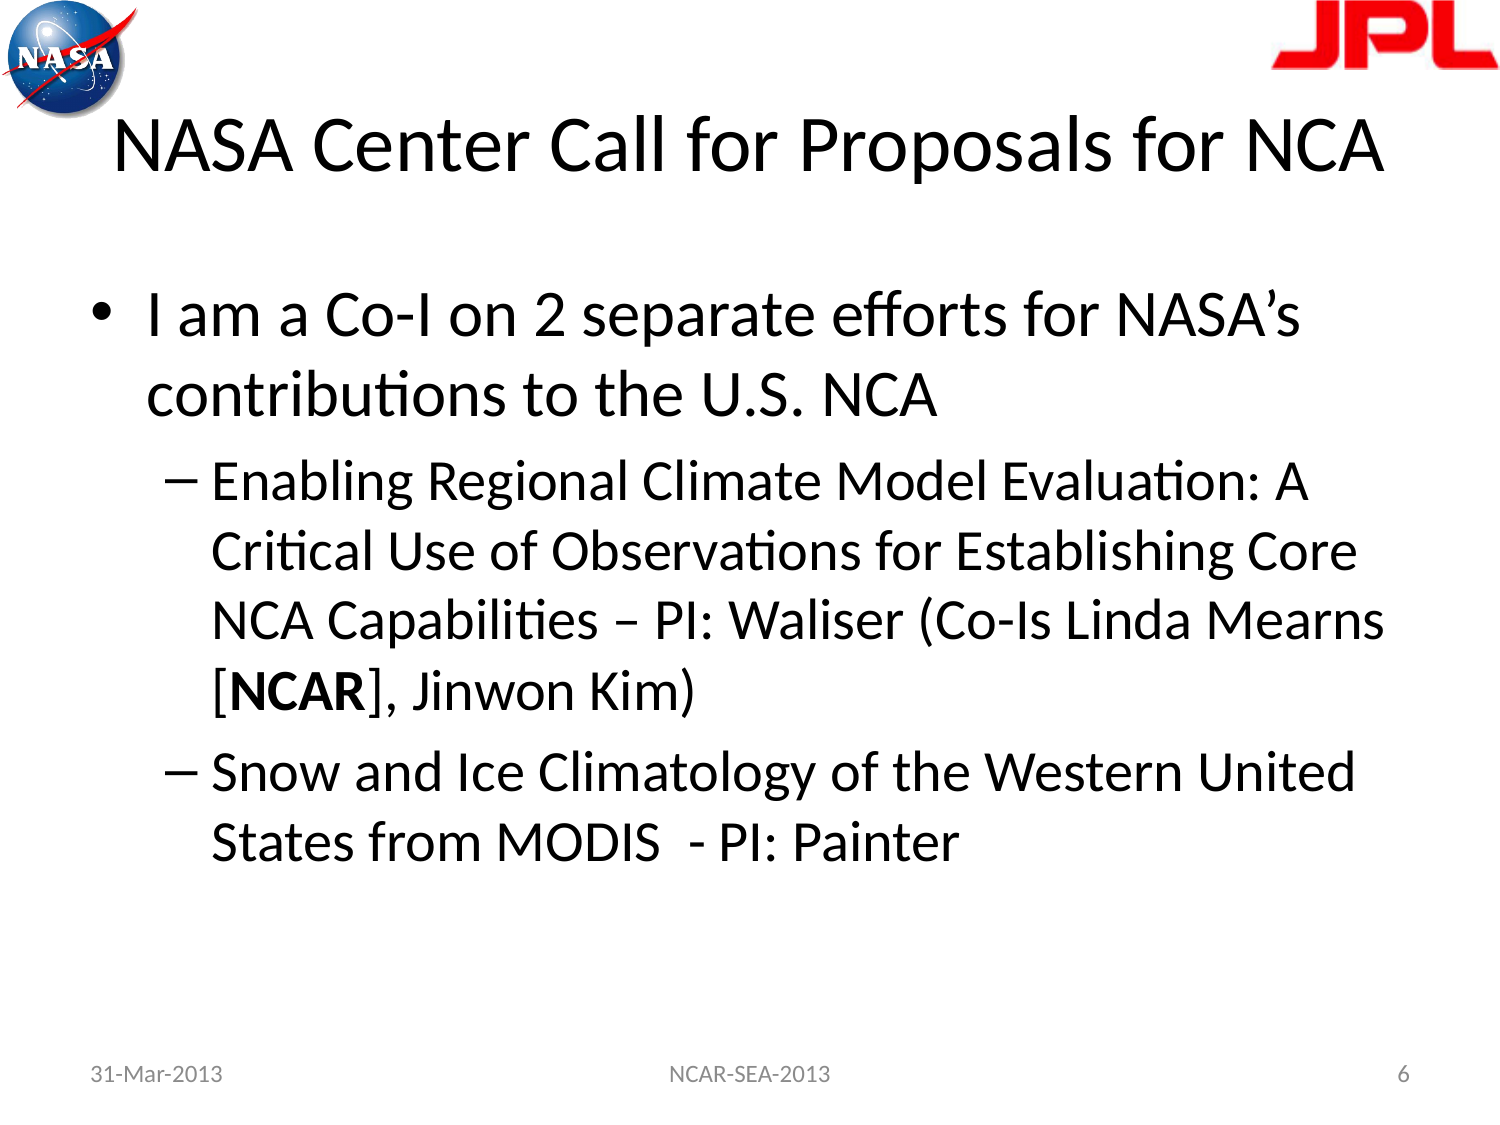

# NASA Center Call for Proposals for NCA
I am a Co-I on 2 separate efforts for NASA’s contributions to the U.S. NCA
Enabling Regional Climate Model Evaluation: A Critical Use of Observations for Establishing Core NCA Capabilities – PI: Waliser (Co-Is Linda Mearns [NCAR], Jinwon Kim)
Snow and Ice Climatology of the Western United States from MODIS  - PI: Painter

31-Mar-2013
NCAR-SEA-2013
6